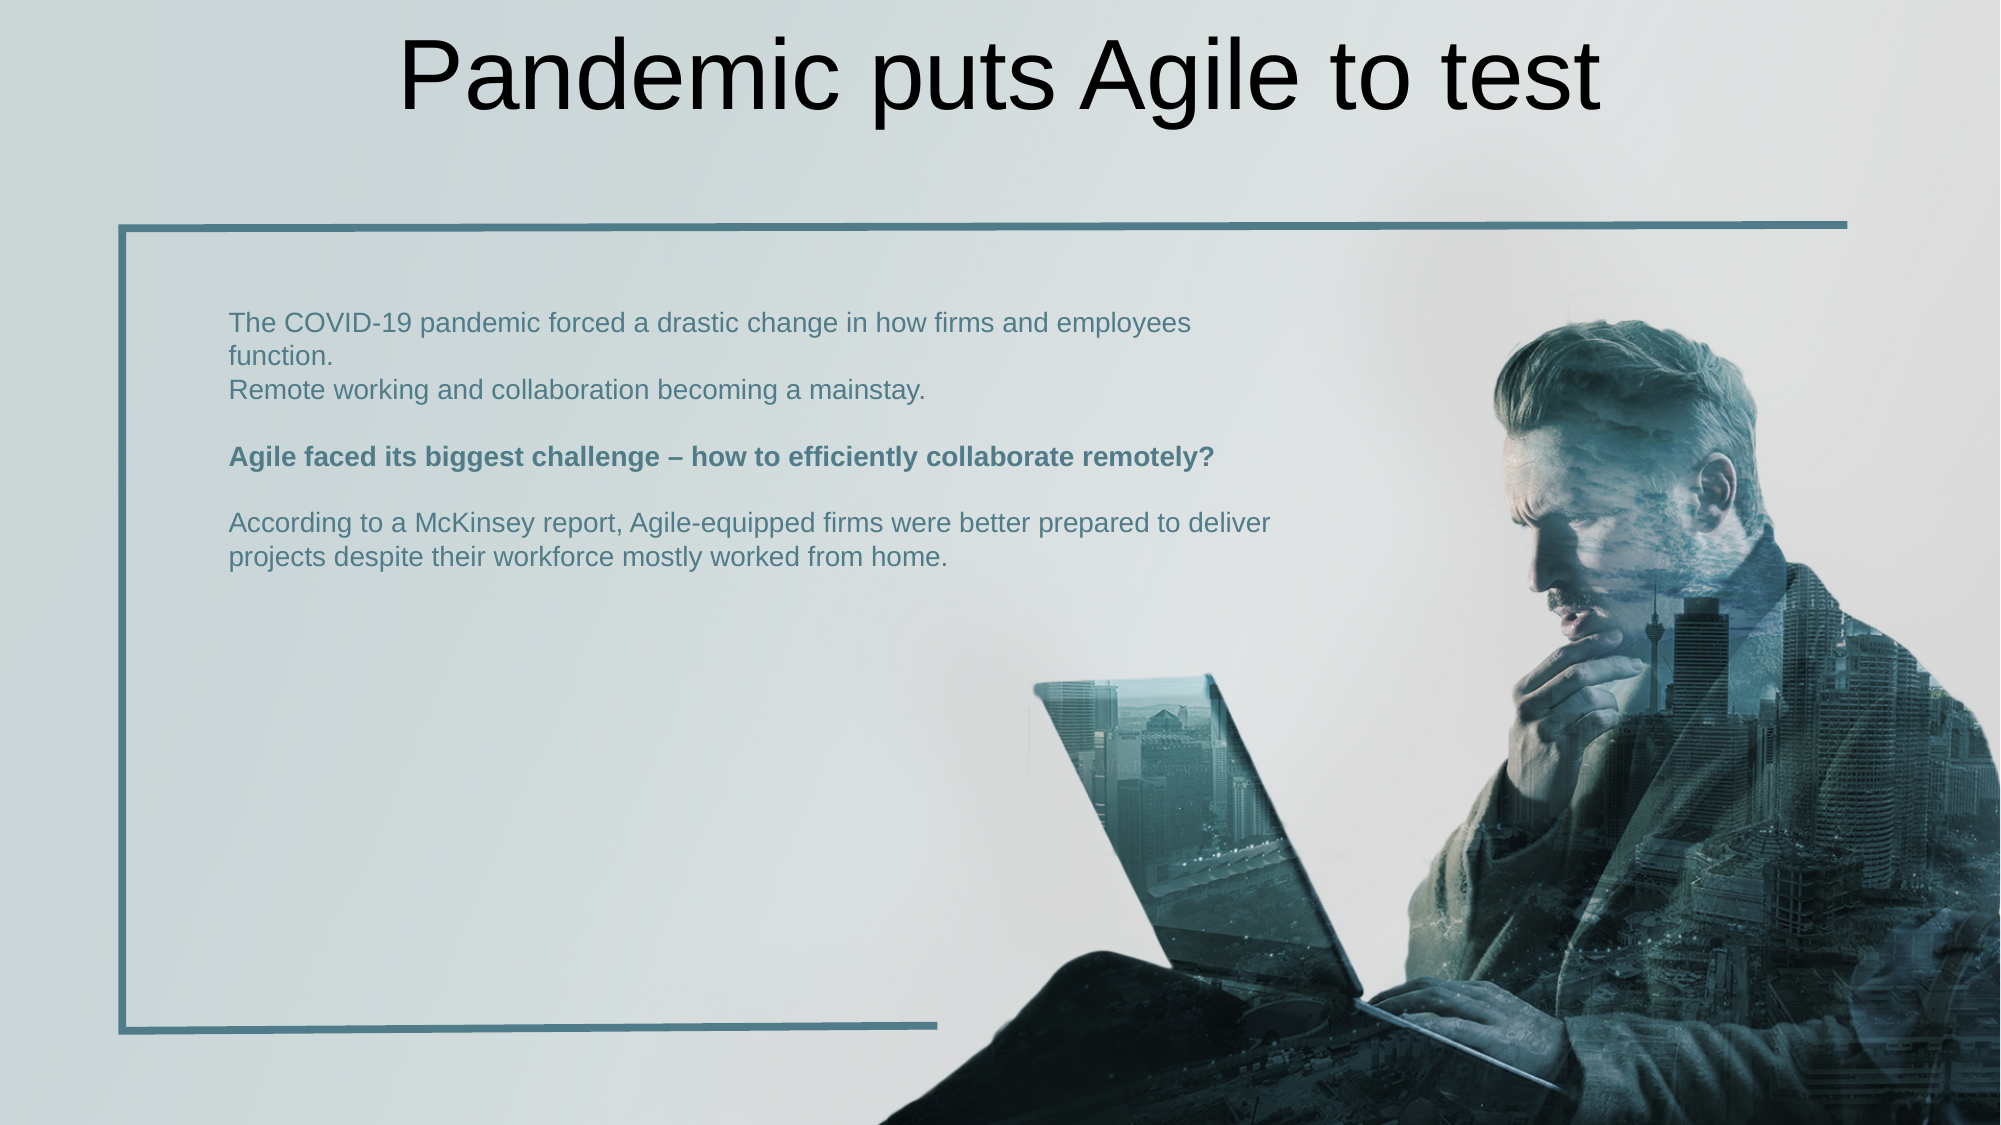

Pandemic puts Agile to test

The COVID-19 pandemic forced a drastic change in how firms and employees function.
Remote working and collaboration becoming a mainstay.

Agile faced its biggest challenge – how to efficiently collaborate remotely?

According to a McKinsey report, Agile-equipped firms were better prepared to deliver projects despite their workforce mostly worked from home.